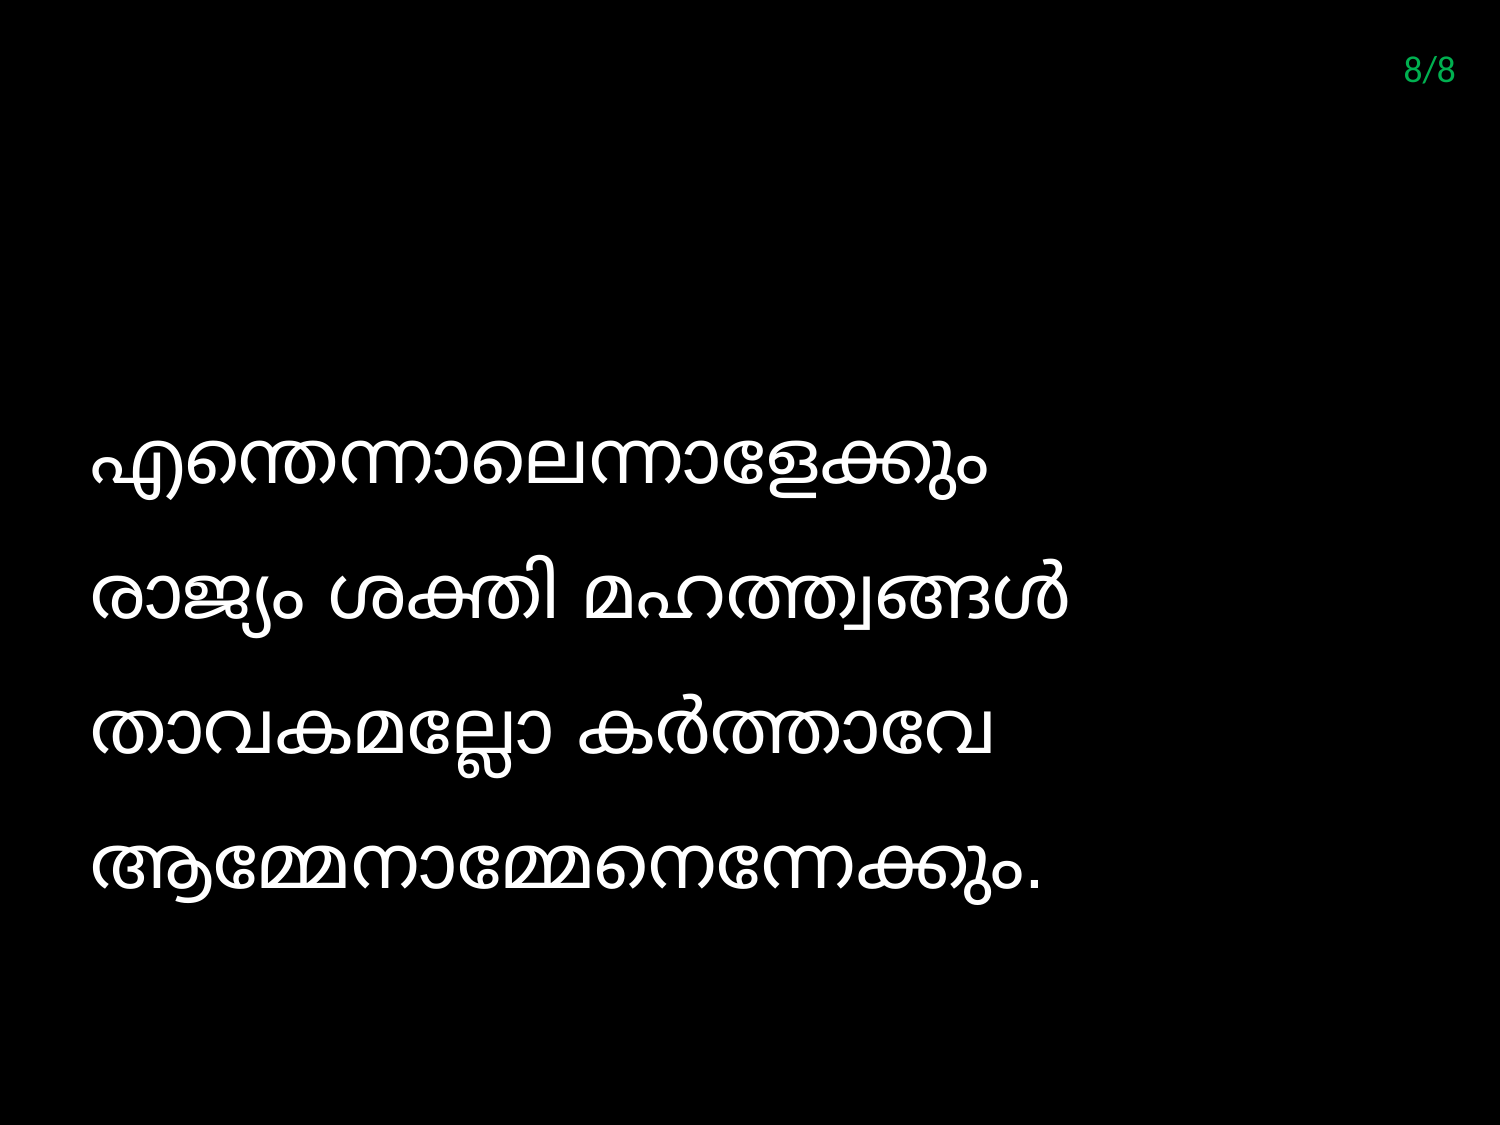

8/8
#
എന്തെന്നാലെന്നാളേക്കും
രാജ്യം ശക്തി മഹത്ത്വങ്ങള്‍
താവകമല്ലോ കര്‍ത്താവേ
ആമ്മേനാമ്മേനെന്നേക്കും.